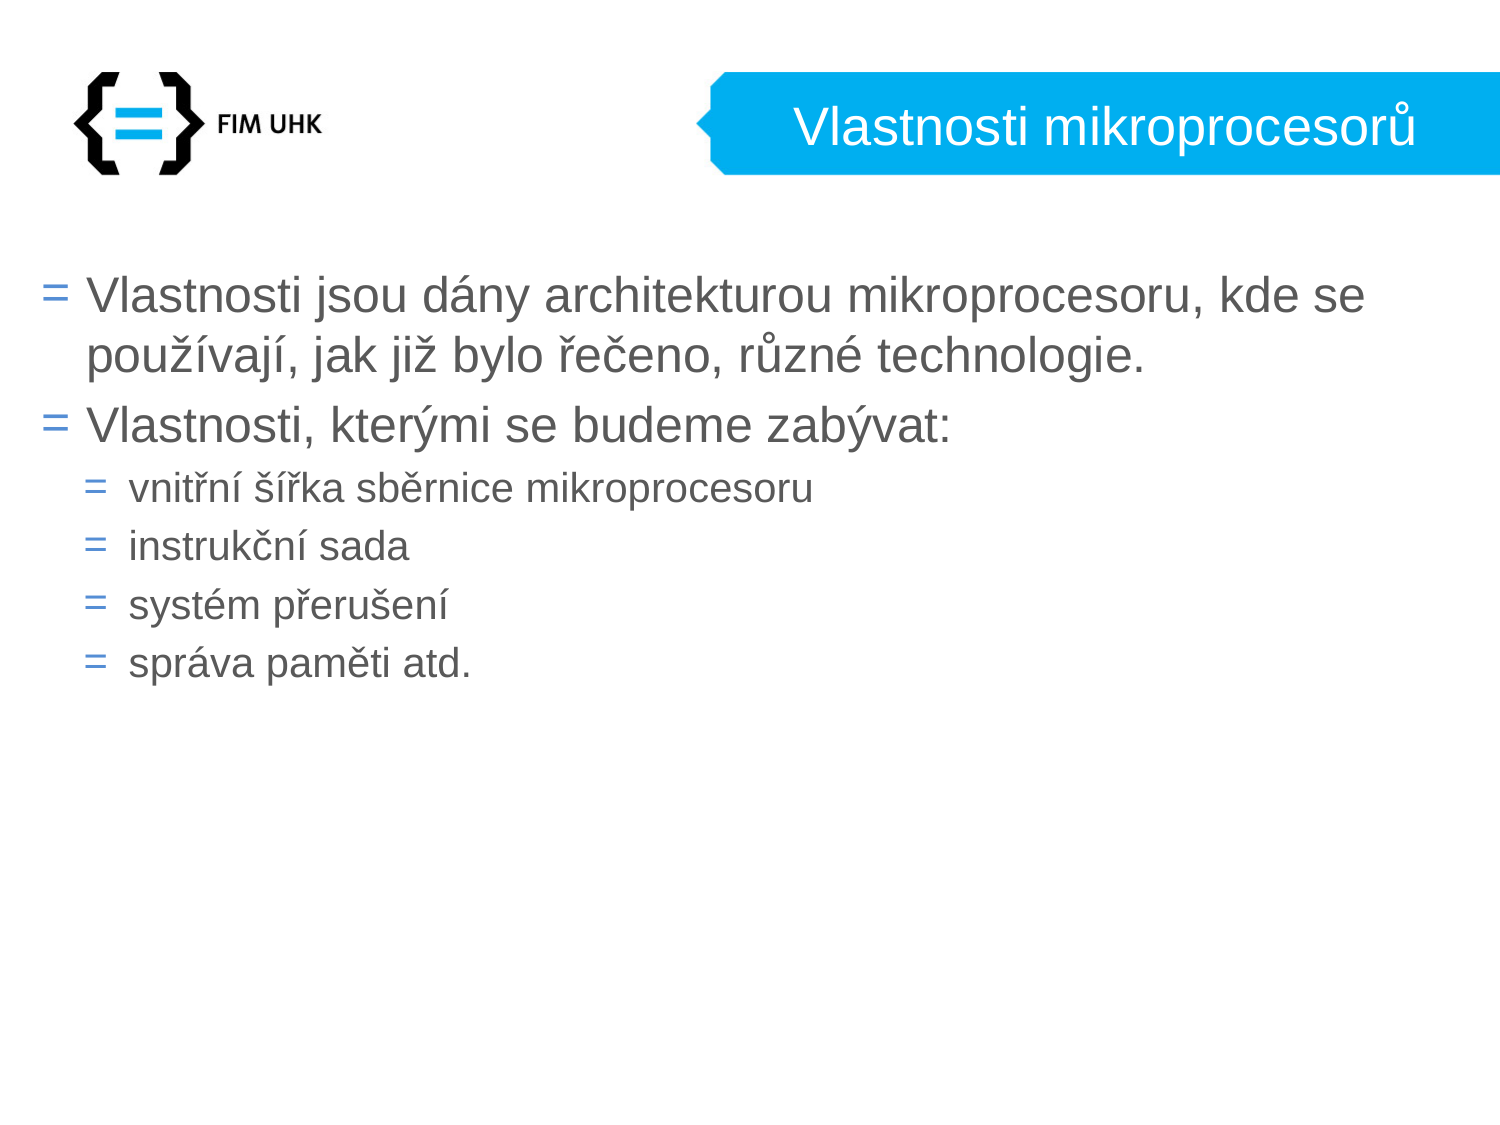

# Vlastnosti mikroprocesorů
Vlastnosti jsou dány architekturou mikroprocesoru, kde se používají, jak již bylo řečeno, různé technologie.
Vlastnosti, kterými se budeme zabývat:
vnitřní šířka sběrnice mikroprocesoru
instrukční sada
systém přerušení
správa paměti atd.